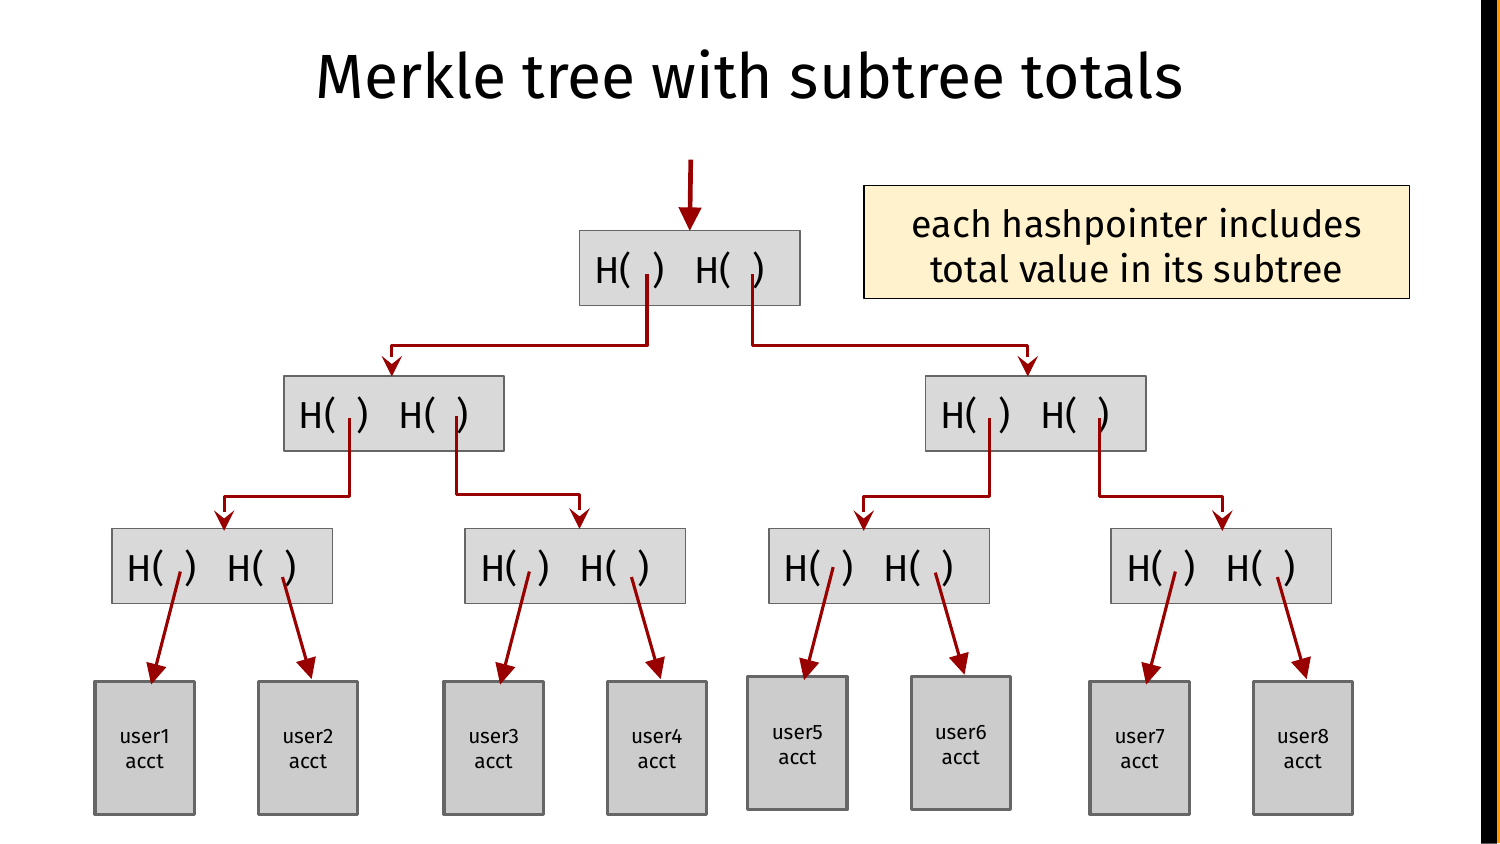

Merkle tree with subtree totals
each hashpointer includes total value in its subtree
H(  )   H(  )

H(  )   H(  )
H(  )   H(  )

H(  )   H(  )
H(  )   H(  )
H(  )   H(  )
H(  )   H(  )
user5
acct
user6
acct
user1
acct
user2
acct
user3
acct
user4
acct
user7
acct
user8
acct